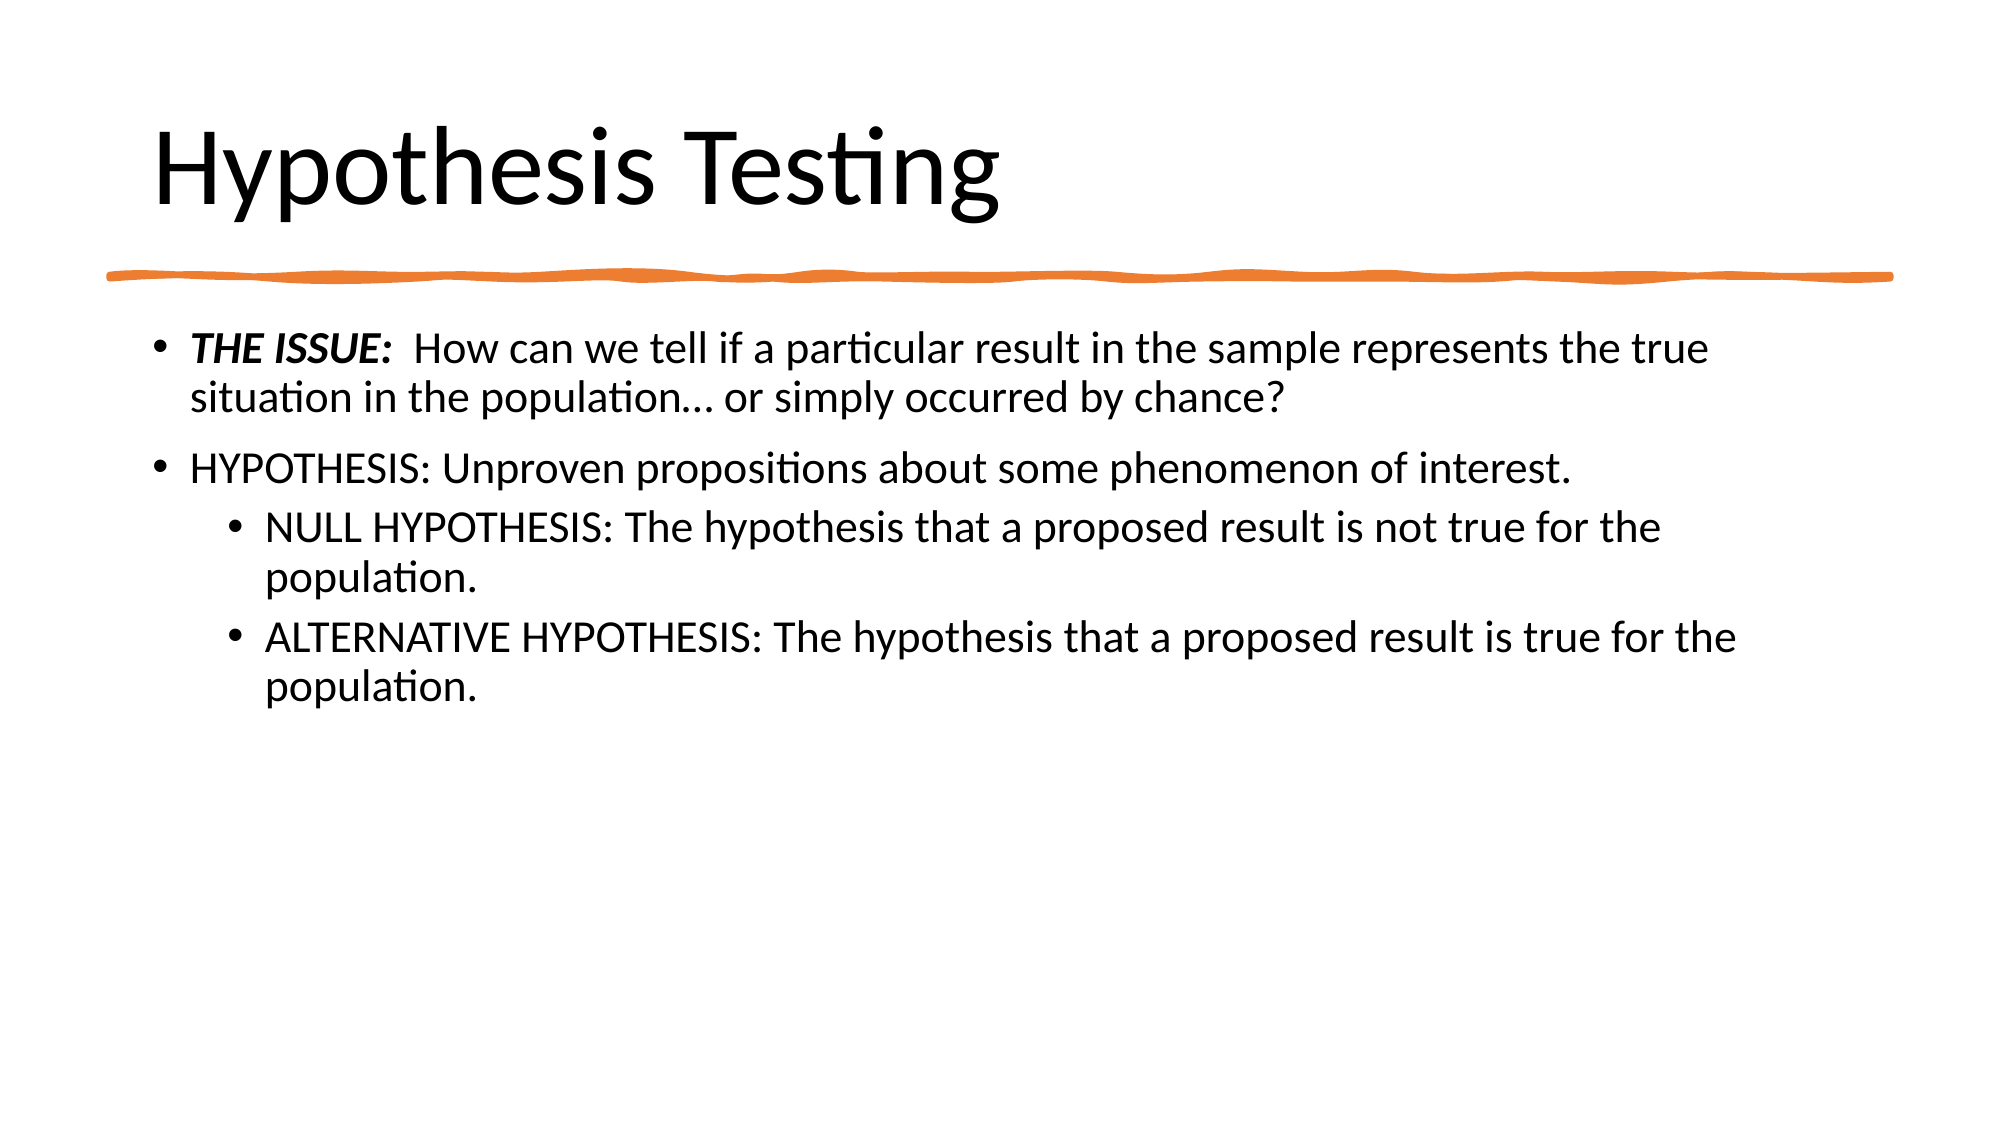

# Hypothesis Testing

THE ISSUE:  How can we tell if a particular result in the sample represents the true situation in the population… or simply occurred by chance?
HYPOTHESIS: Unproven propositions about some phenomenon of interest.
NULL HYPOTHESIS: The hypothesis that a proposed result is not true for the population.
ALTERNATIVE HYPOTHESIS: The hypothesis that a proposed result is true for the population.